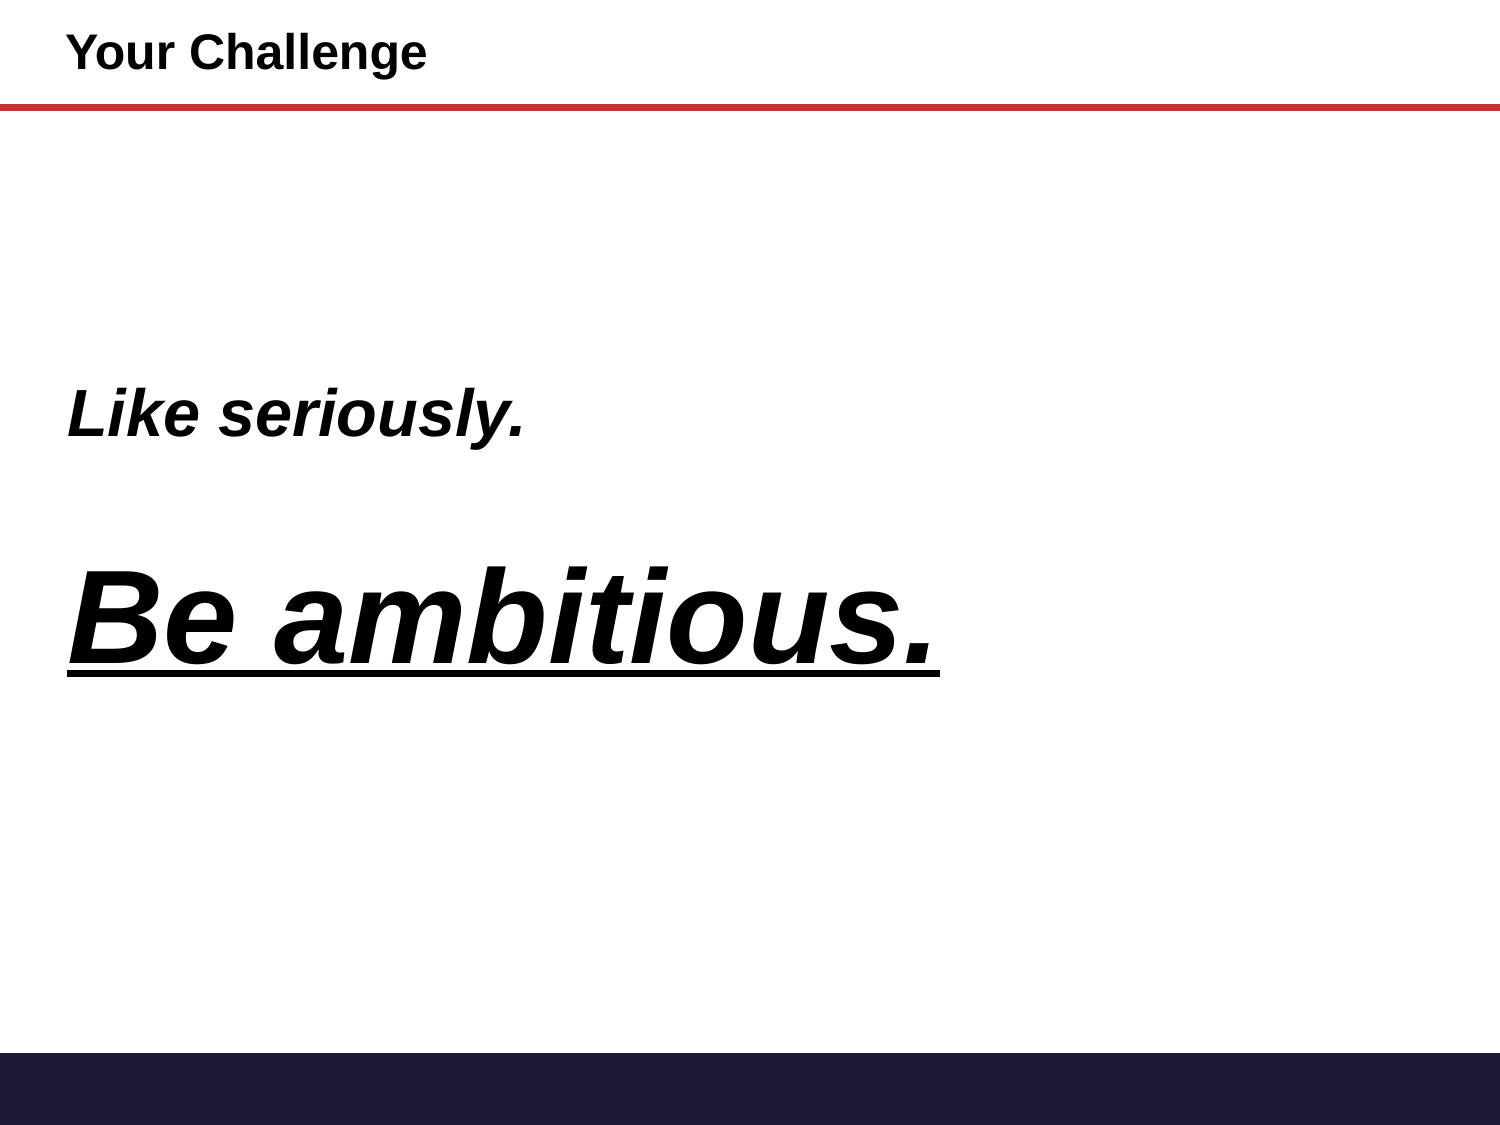

# Your Challenge
Like seriously.

Be ambitious.